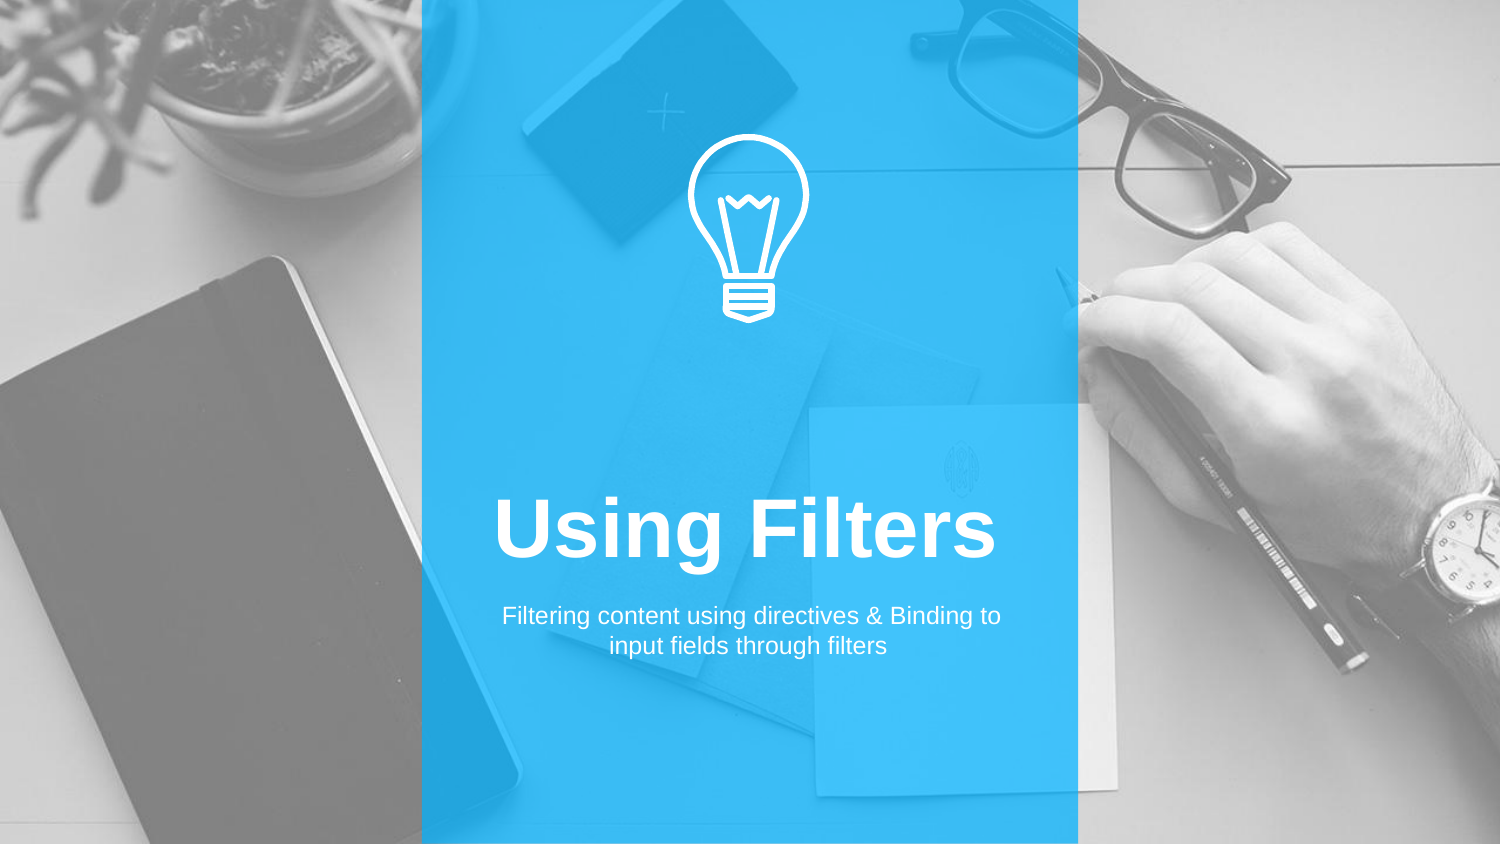

Using Filters
 Filtering content using directives & Binding to input fields through filters